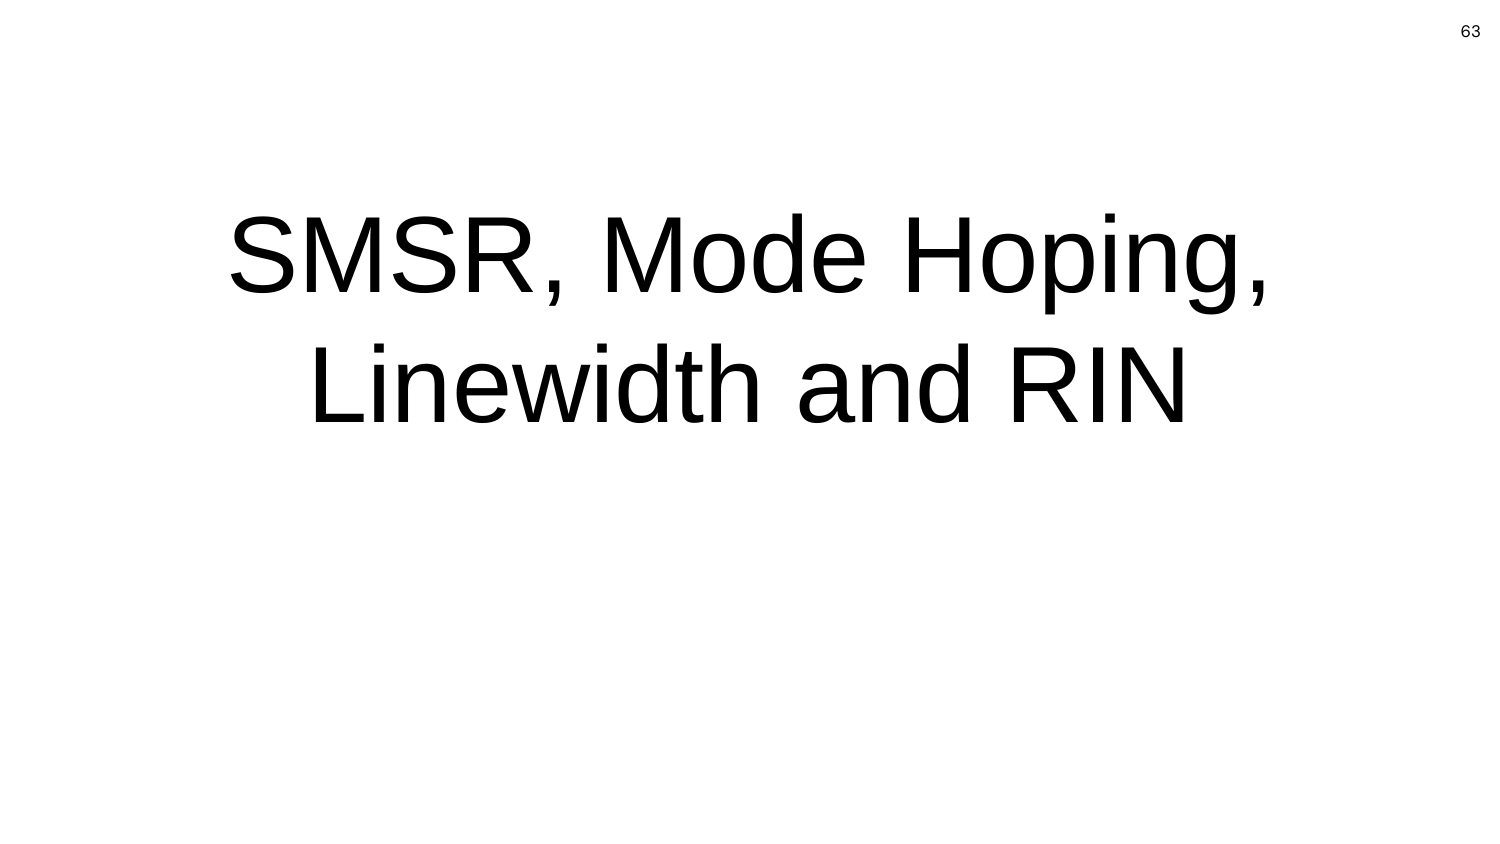

# SMSR, Mode Hoping, Linewidth and RIN